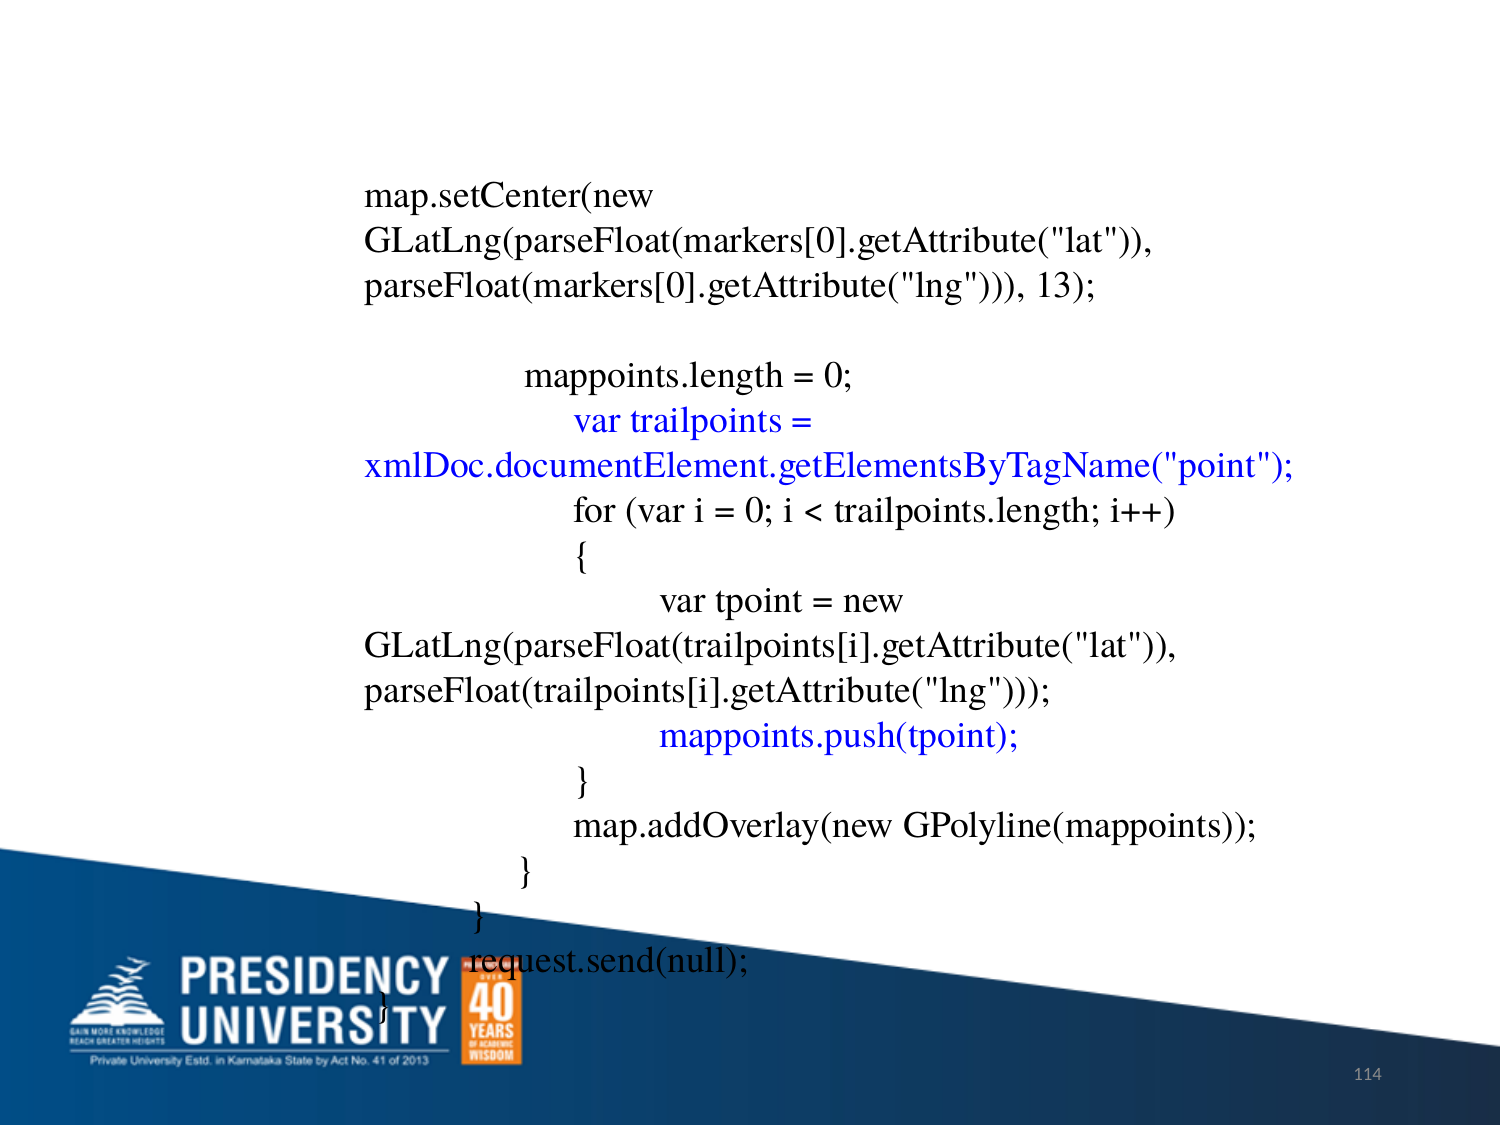

map.setCenter(new GLatLng(parseFloat(markers[0].getAttribute("lat")), parseFloat(markers[0].getAttribute("lng"))), 13);

	 mappoints.length = 0;
                      var trailpoints = xmlDoc.documentElement.getElementsByTagName("point");
                      for (var i = 0; i < trailpoints.length; i++)
                      {
                               var tpoint = new GLatLng(parseFloat(trailpoints[i].getAttribute("lat")), parseFloat(trailpoints[i].getAttribute("lng")));
                               mappoints.push(tpoint);
                      }
                      map.addOverlay(new GPolyline(mappoints));
                }
           }
           request.send(null);
 }
114